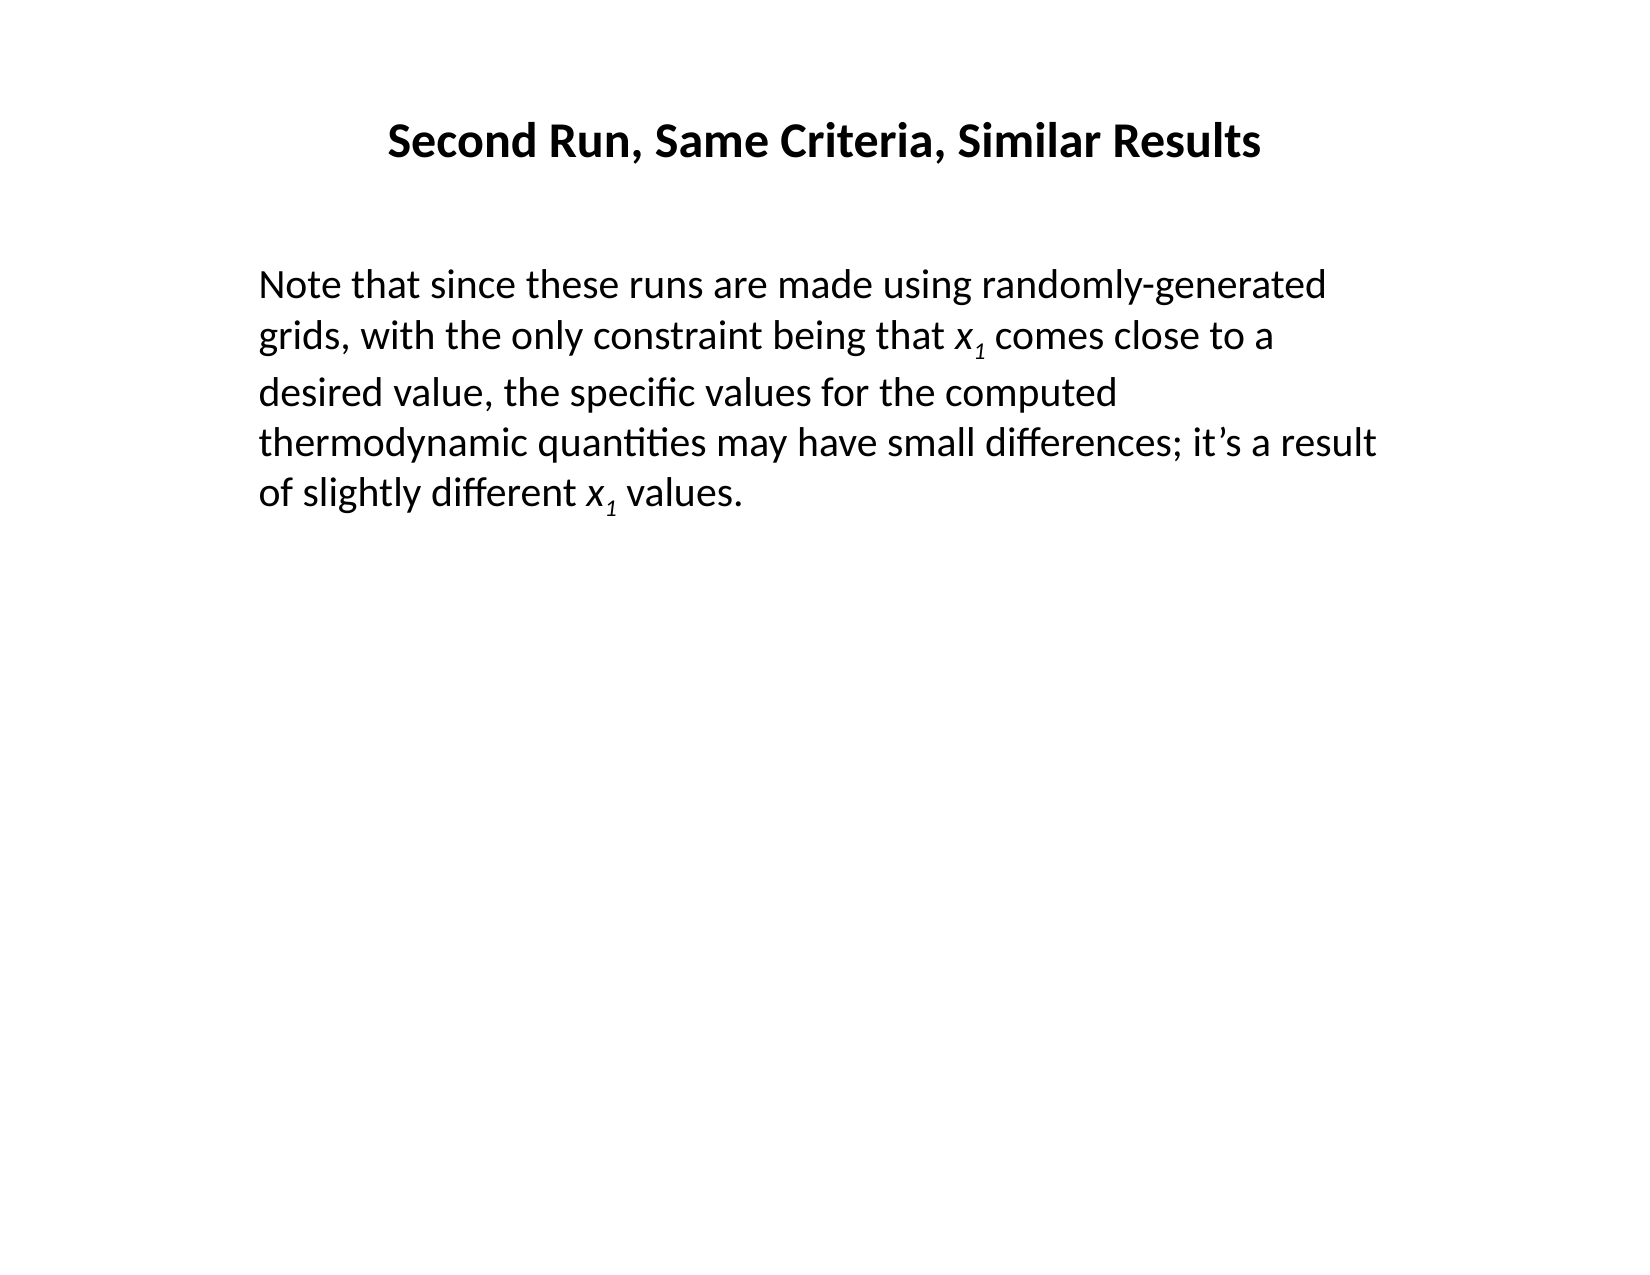

Second Run, Same Criteria, Similar Results
Note that since these runs are made using randomly-generated grids, with the only constraint being that x1 comes close to a desired value, the specific values for the computed thermodynamic quantities may have small differences; it’s a result of slightly different x1 values.